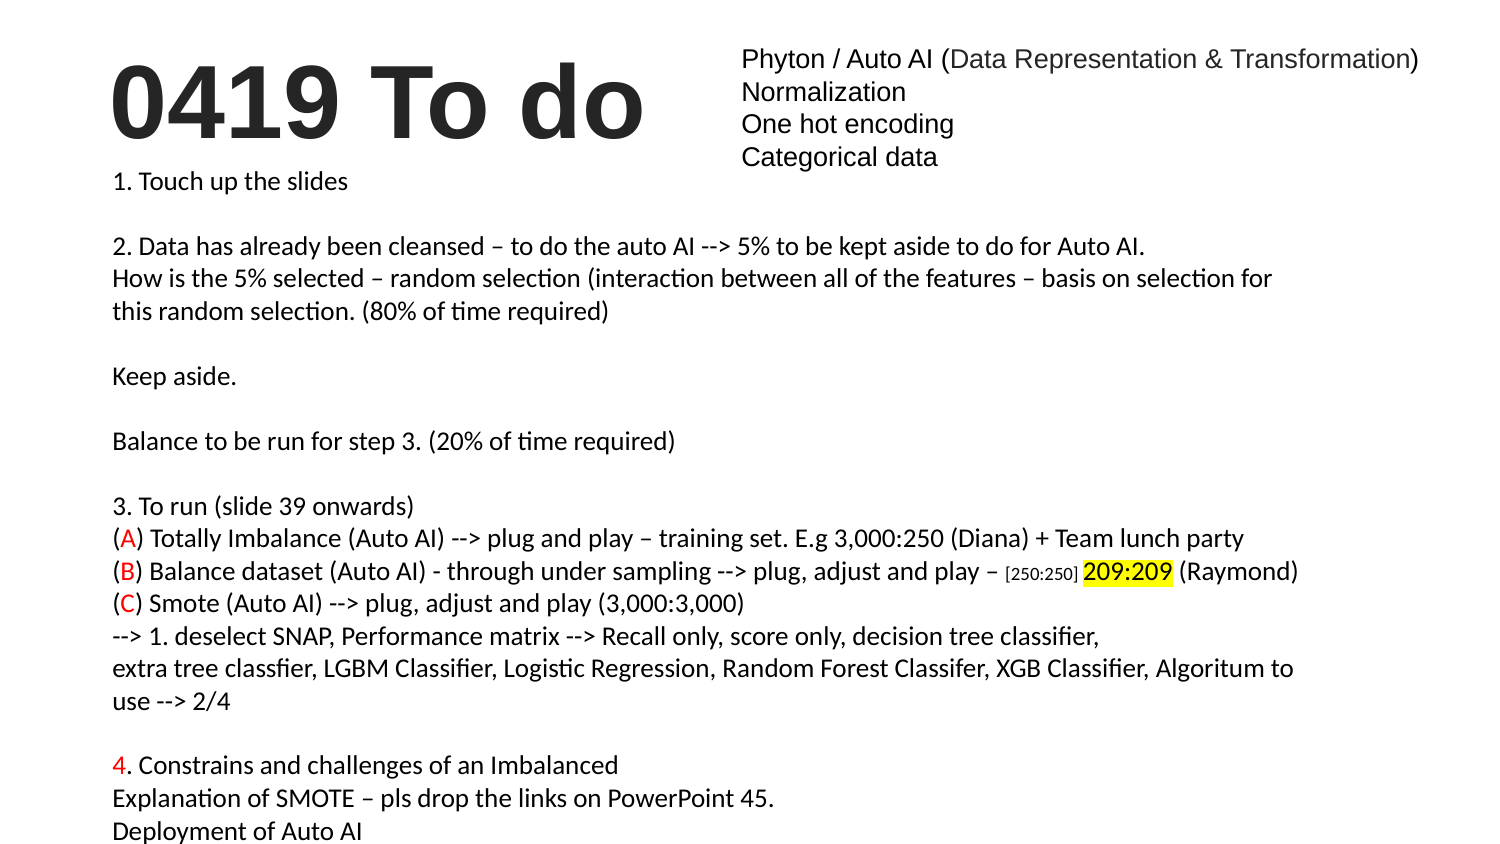

# 0419 To do
Phyton / Auto AI (Data Representation & Transformation)
Normalization
One hot encoding
Categorical data
1. Touch up the slides

2. Data has already been cleansed – to do the auto AI --> 5% to be kept aside to do for Auto AI.
How is the 5% selected – random selection (interaction between all of the features – basis on selection for this random selection. (80% of time required)

Keep aside.

Balance to be run for step 3. (20% of time required)

3. To run (slide 39 onwards)
(A) Totally Imbalance (Auto AI) --> plug and play – training set. E.g 3,000:250 (Diana) + Team lunch party
(B) Balance dataset (Auto AI) - through under sampling --> plug, adjust and play – [250:250] 209:209 (Raymond)
(C) Smote (Auto AI) --> plug, adjust and play (3,000:3,000)
--> 1. deselect SNAP, Performance matrix --> Recall only, score only, decision tree classifier, extra tree classfier, LGBM Classifier, Logistic Regression, Random Forest Classifer, XGB Classifier, Algoritum to use --> 2/4

4. Constrains and challenges of an Imbalanced
Explanation of SMOTE – pls drop the links on PowerPoint 45.
Deployment of Auto AI